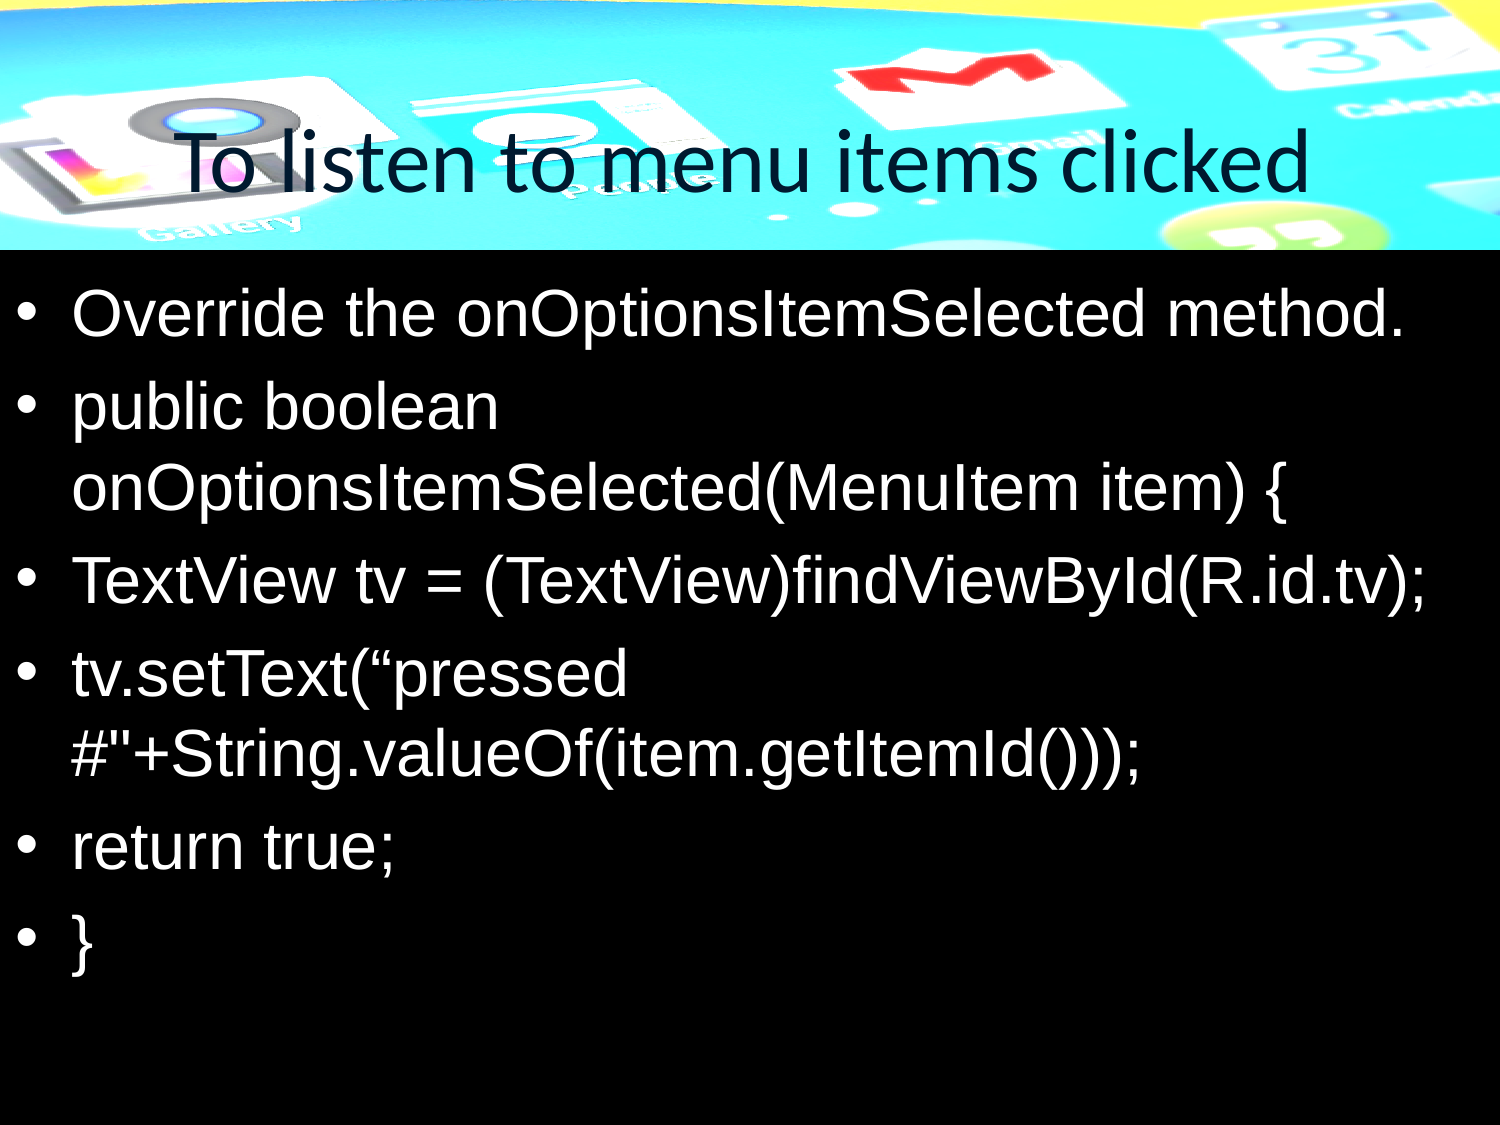

# To listen to menu items clicked
Override the onOptionsItemSelected method.
public boolean onOptionsItemSelected(MenuItem item) {
TextView tv = (TextView)findViewById(R.id.tv);
tv.setText(“pressed #"+String.valueOf(item.getItemId()));
return true;
}